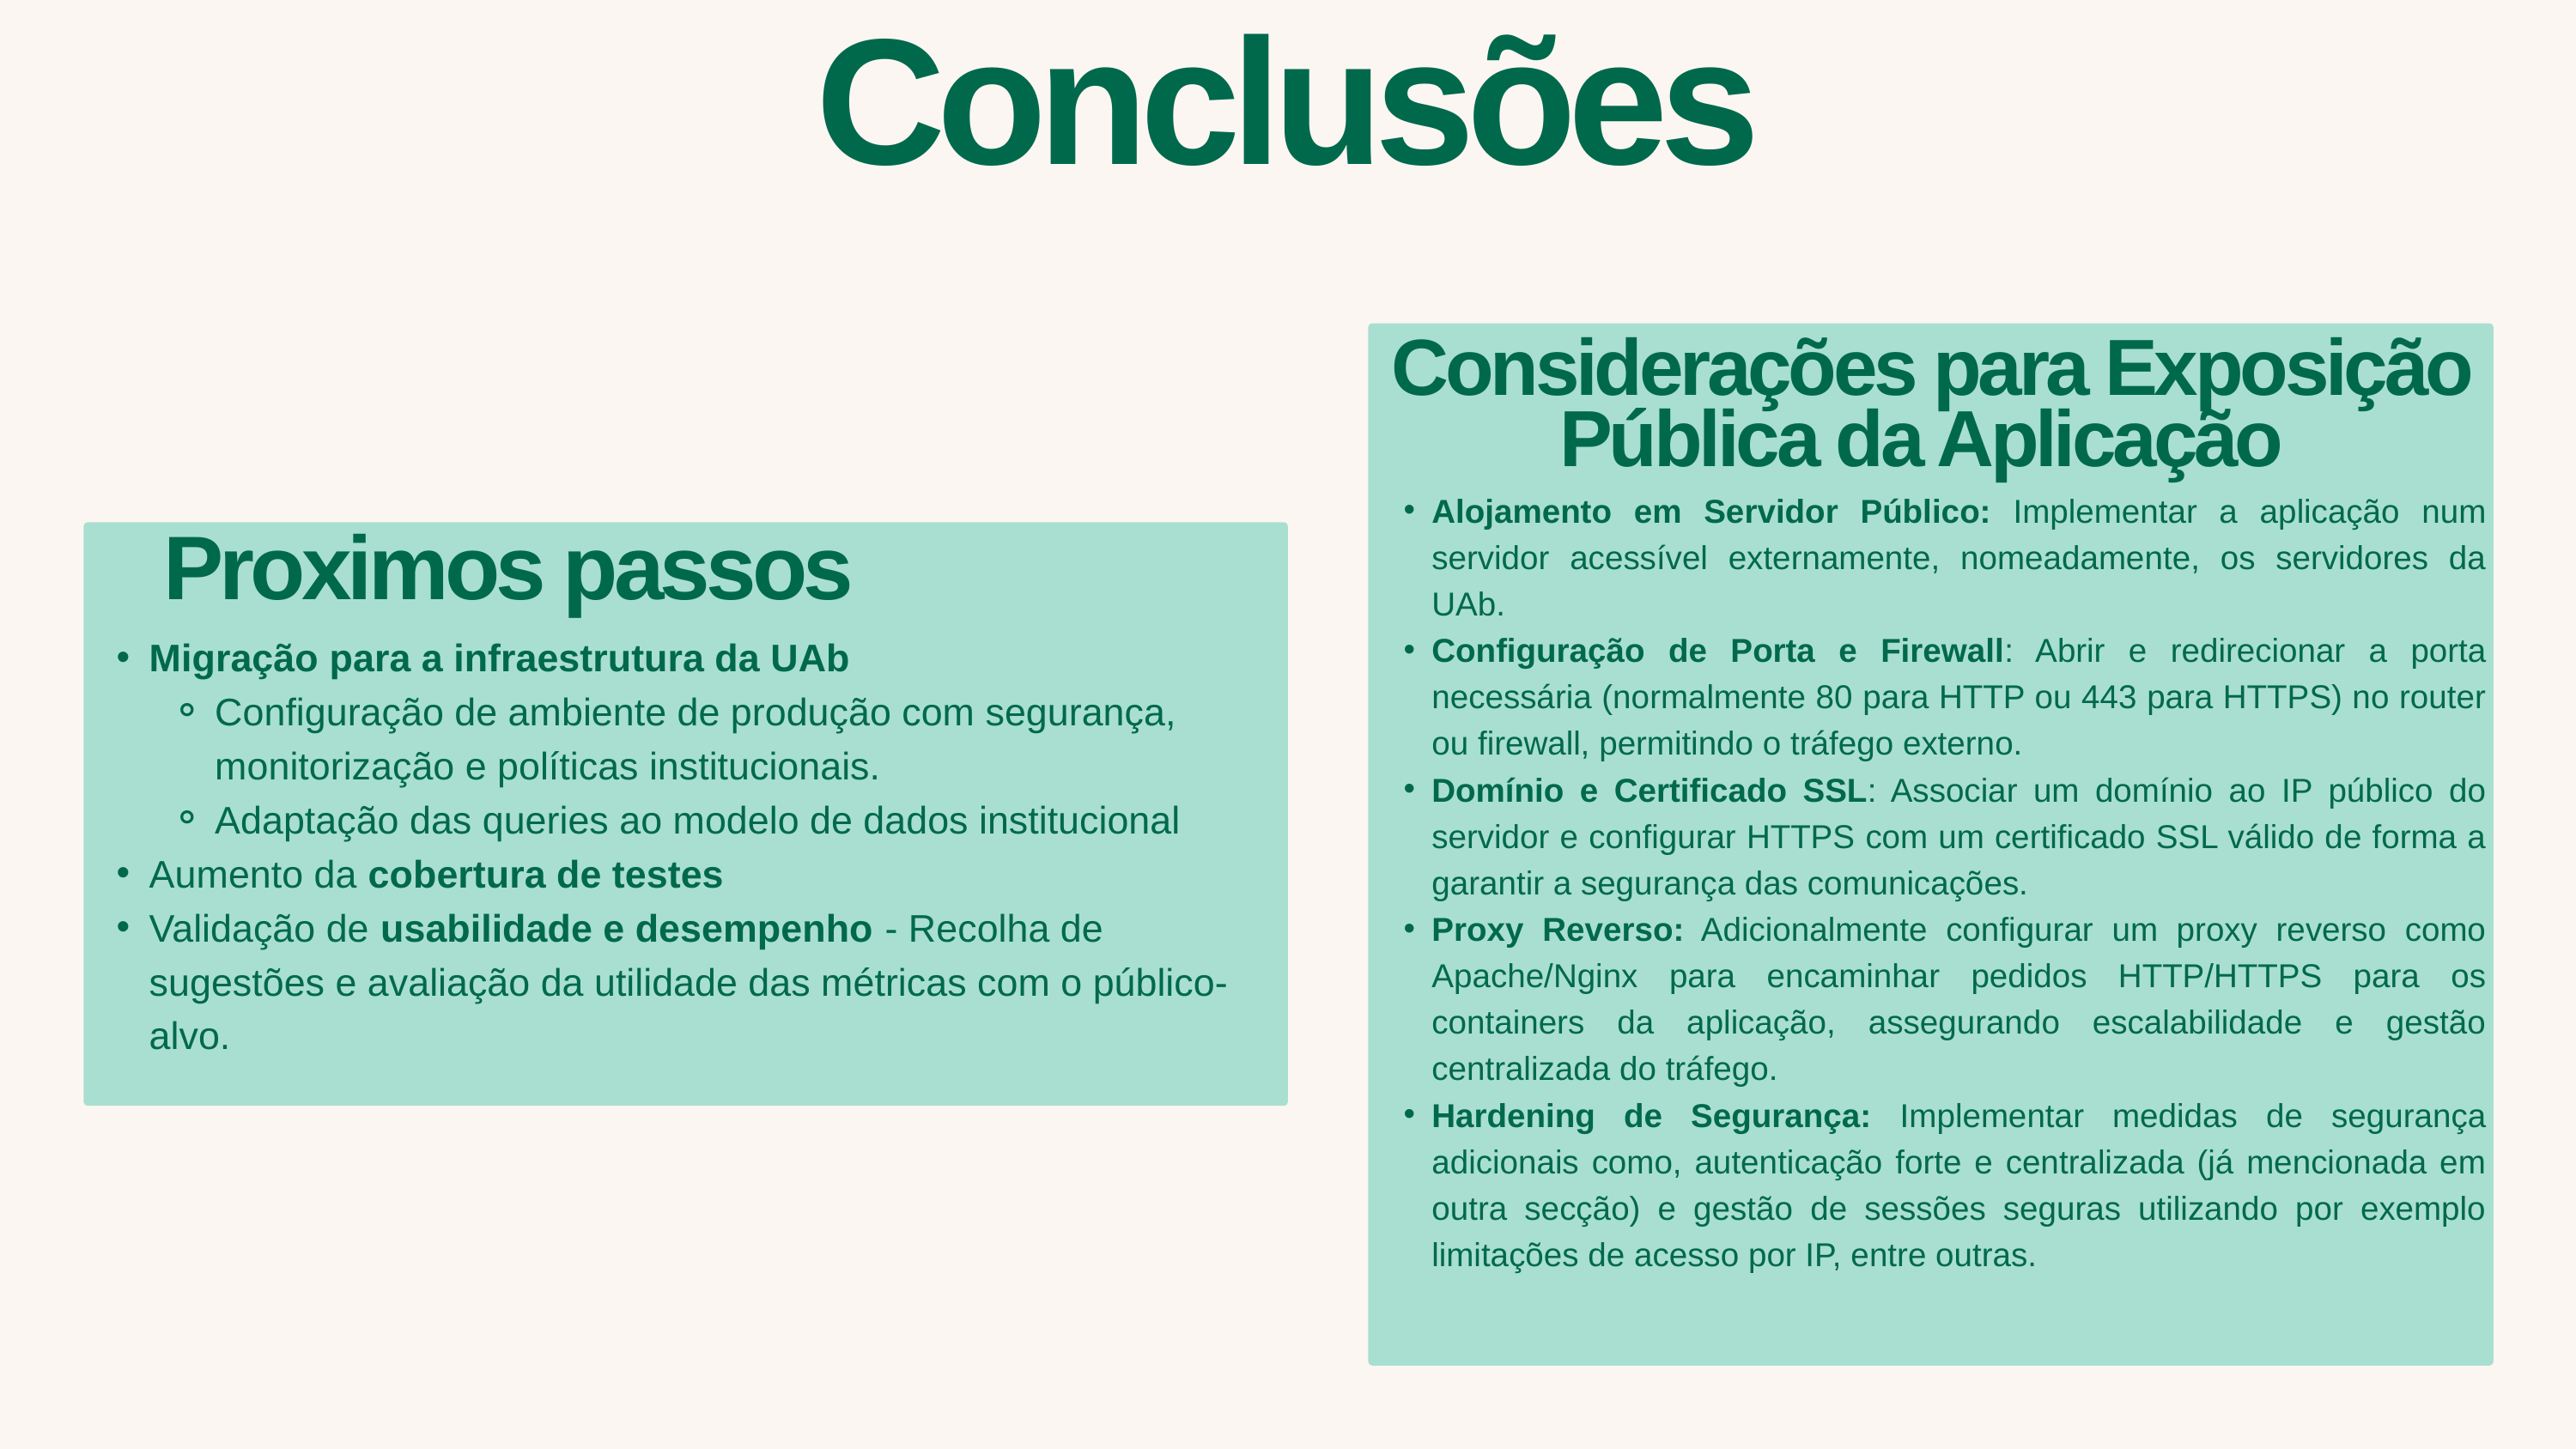

Conclusões

Alojamento em Servidor Público: Implementar a aplicação num servidor acessível externamente, nomeadamente, os servidores da UAb.
Configuração de Porta e Firewall: Abrir e redirecionar a porta necessária (normalmente 80 para HTTP ou 443 para HTTPS) no router ou firewall, permitindo o tráfego externo.
Domínio e Certificado SSL: Associar um domínio ao IP público do servidor e configurar HTTPS com um certificado SSL válido de forma a garantir a segurança das comunicações.
Proxy Reverso: Adicionalmente configurar um proxy reverso como Apache/Nginx para encaminhar pedidos HTTP/HTTPS para os containers da aplicação, assegurando escalabilidade e gestão centralizada do tráfego.
Hardening de Segurança: Implementar medidas de segurança adicionais como, autenticação forte e centralizada (já mencionada em outra secção) e gestão de sessões seguras utilizando por exemplo limitações de acesso por IP, entre outras.
Considerações para Exposição Pública da Aplicação

Proximos passos
Migração para a infraestrutura da UAb
Configuração de ambiente de produção com segurança, monitorização e políticas institucionais.
Adaptação das queries ao modelo de dados institucional
Aumento da cobertura de testes
Validação de usabilidade e desempenho - Recolha de sugestões e avaliação da utilidade das métricas com o público-alvo.